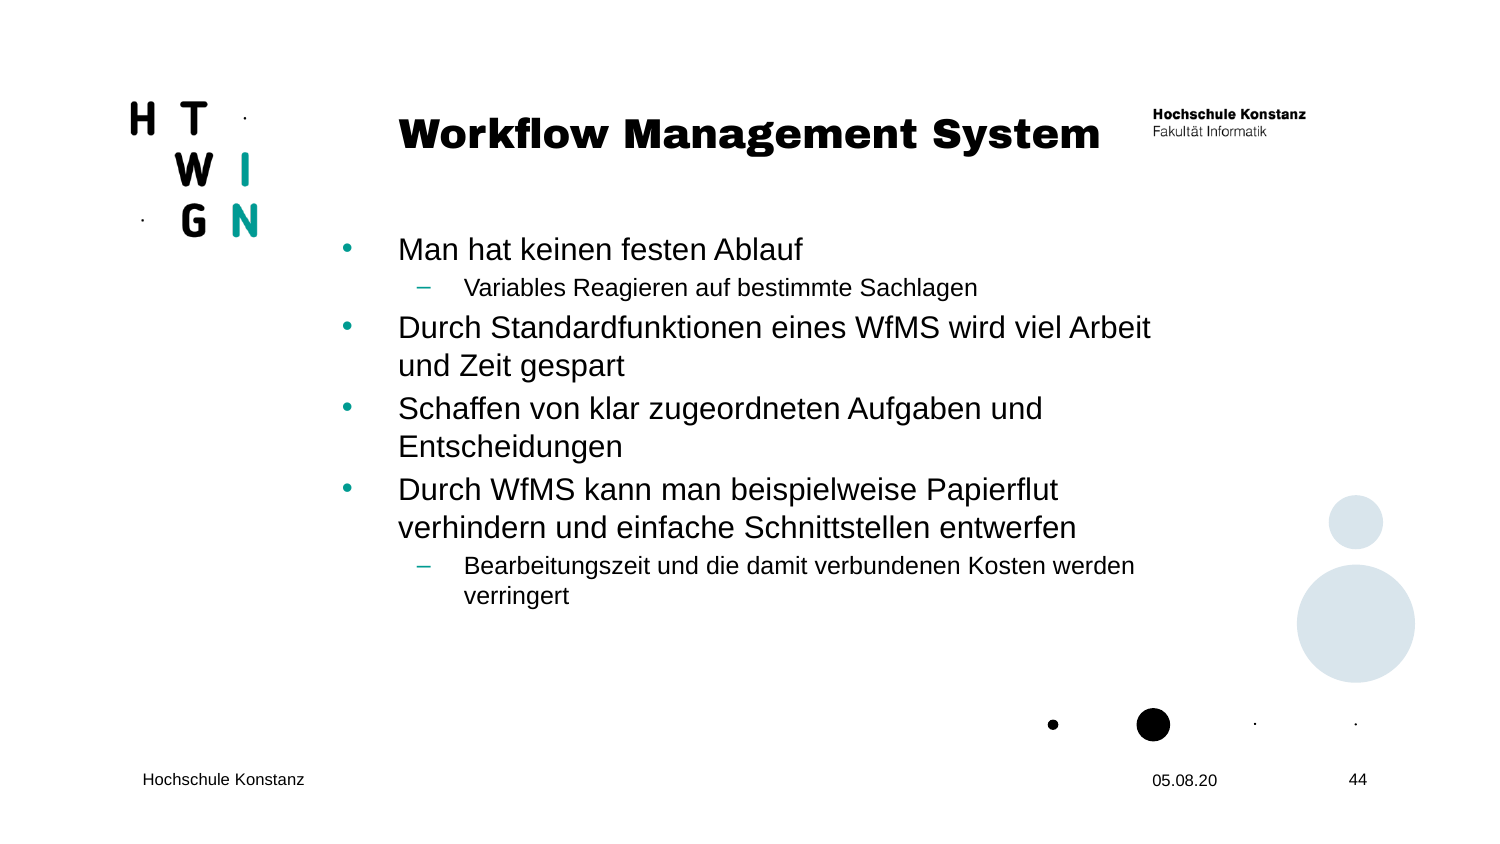

Workflow Management System
Man hat keinen festen Ablauf
Variables Reagieren auf bestimmte Sachlagen
Durch Standardfunktionen eines WfMS wird viel Arbeit und Zeit gespart
Schaffen von klar zugeordneten Aufgaben und Entscheidungen
Durch WfMS kann man beispielweise Papierflut verhindern und einfache Schnittstellen entwerfen
Bearbeitungszeit und die damit verbundenen Kosten werden verringert